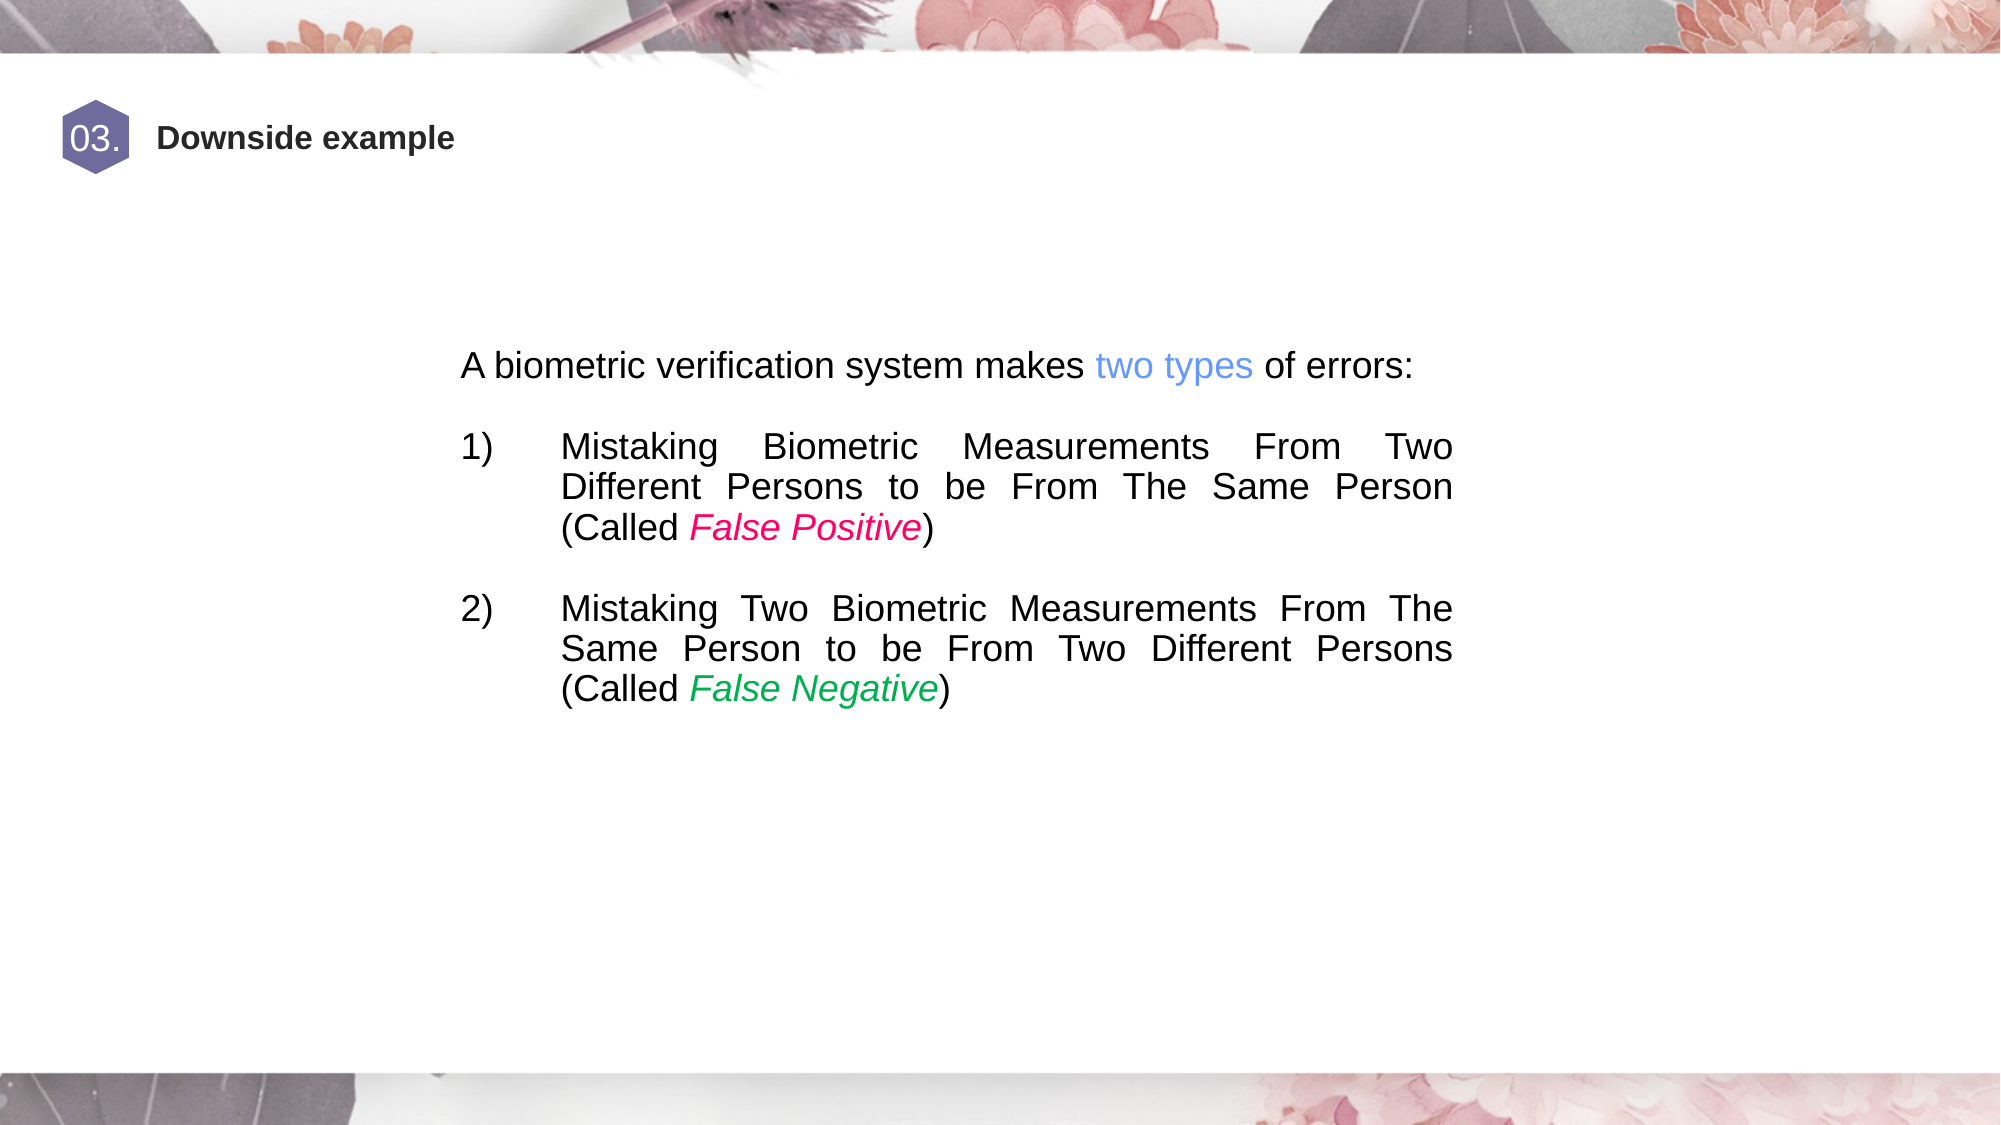

03.
Downside example
A biometric verification system makes two types of errors:

Mistaking Biometric Measurements From Two Different Persons to be From The Same Person (Called False Positive)

Mistaking Two Biometric Measurements From The Same Person to be From Two Different Persons (Called False Negative)